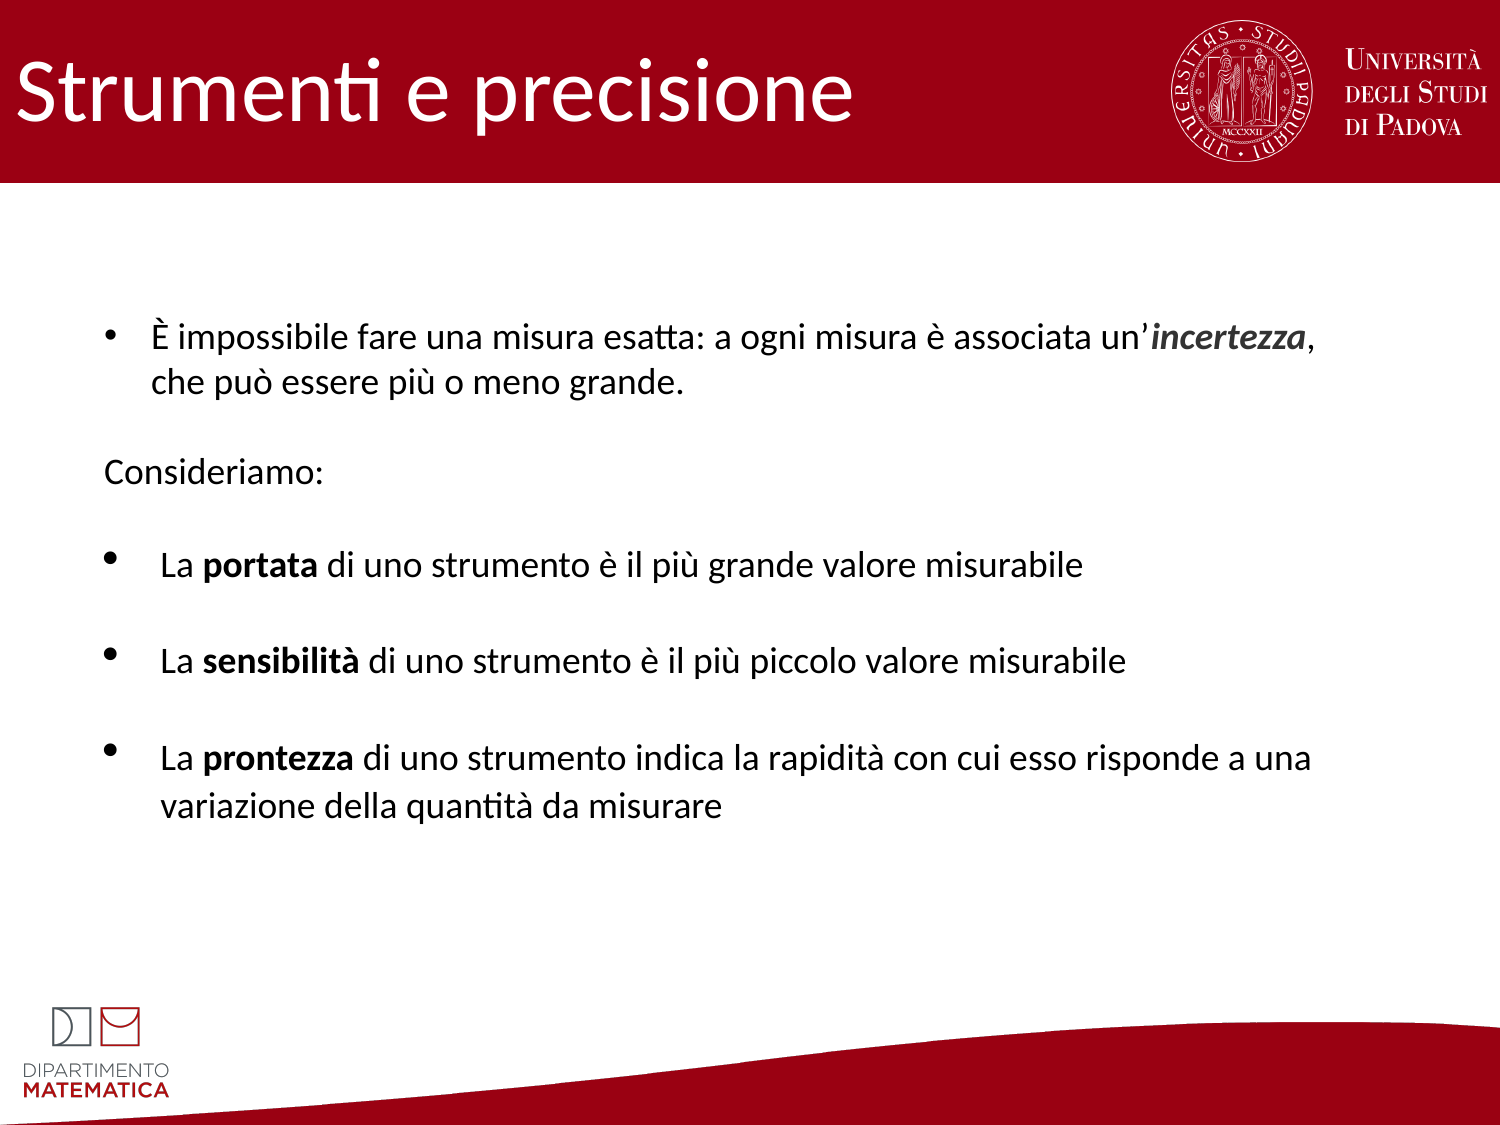

# Strumenti e precisione
È impossibile fare una misura esatta: a ogni misura è associata un’incertezza, che può essere più o meno grande.

Consideriamo:

La portata di uno strumento è il più grande valore misurabile

La sensibilità di uno strumento è il più piccolo valore misurabile

La prontezza di uno strumento indica la rapidità con cui esso risponde a una variazione della quantità da misurare